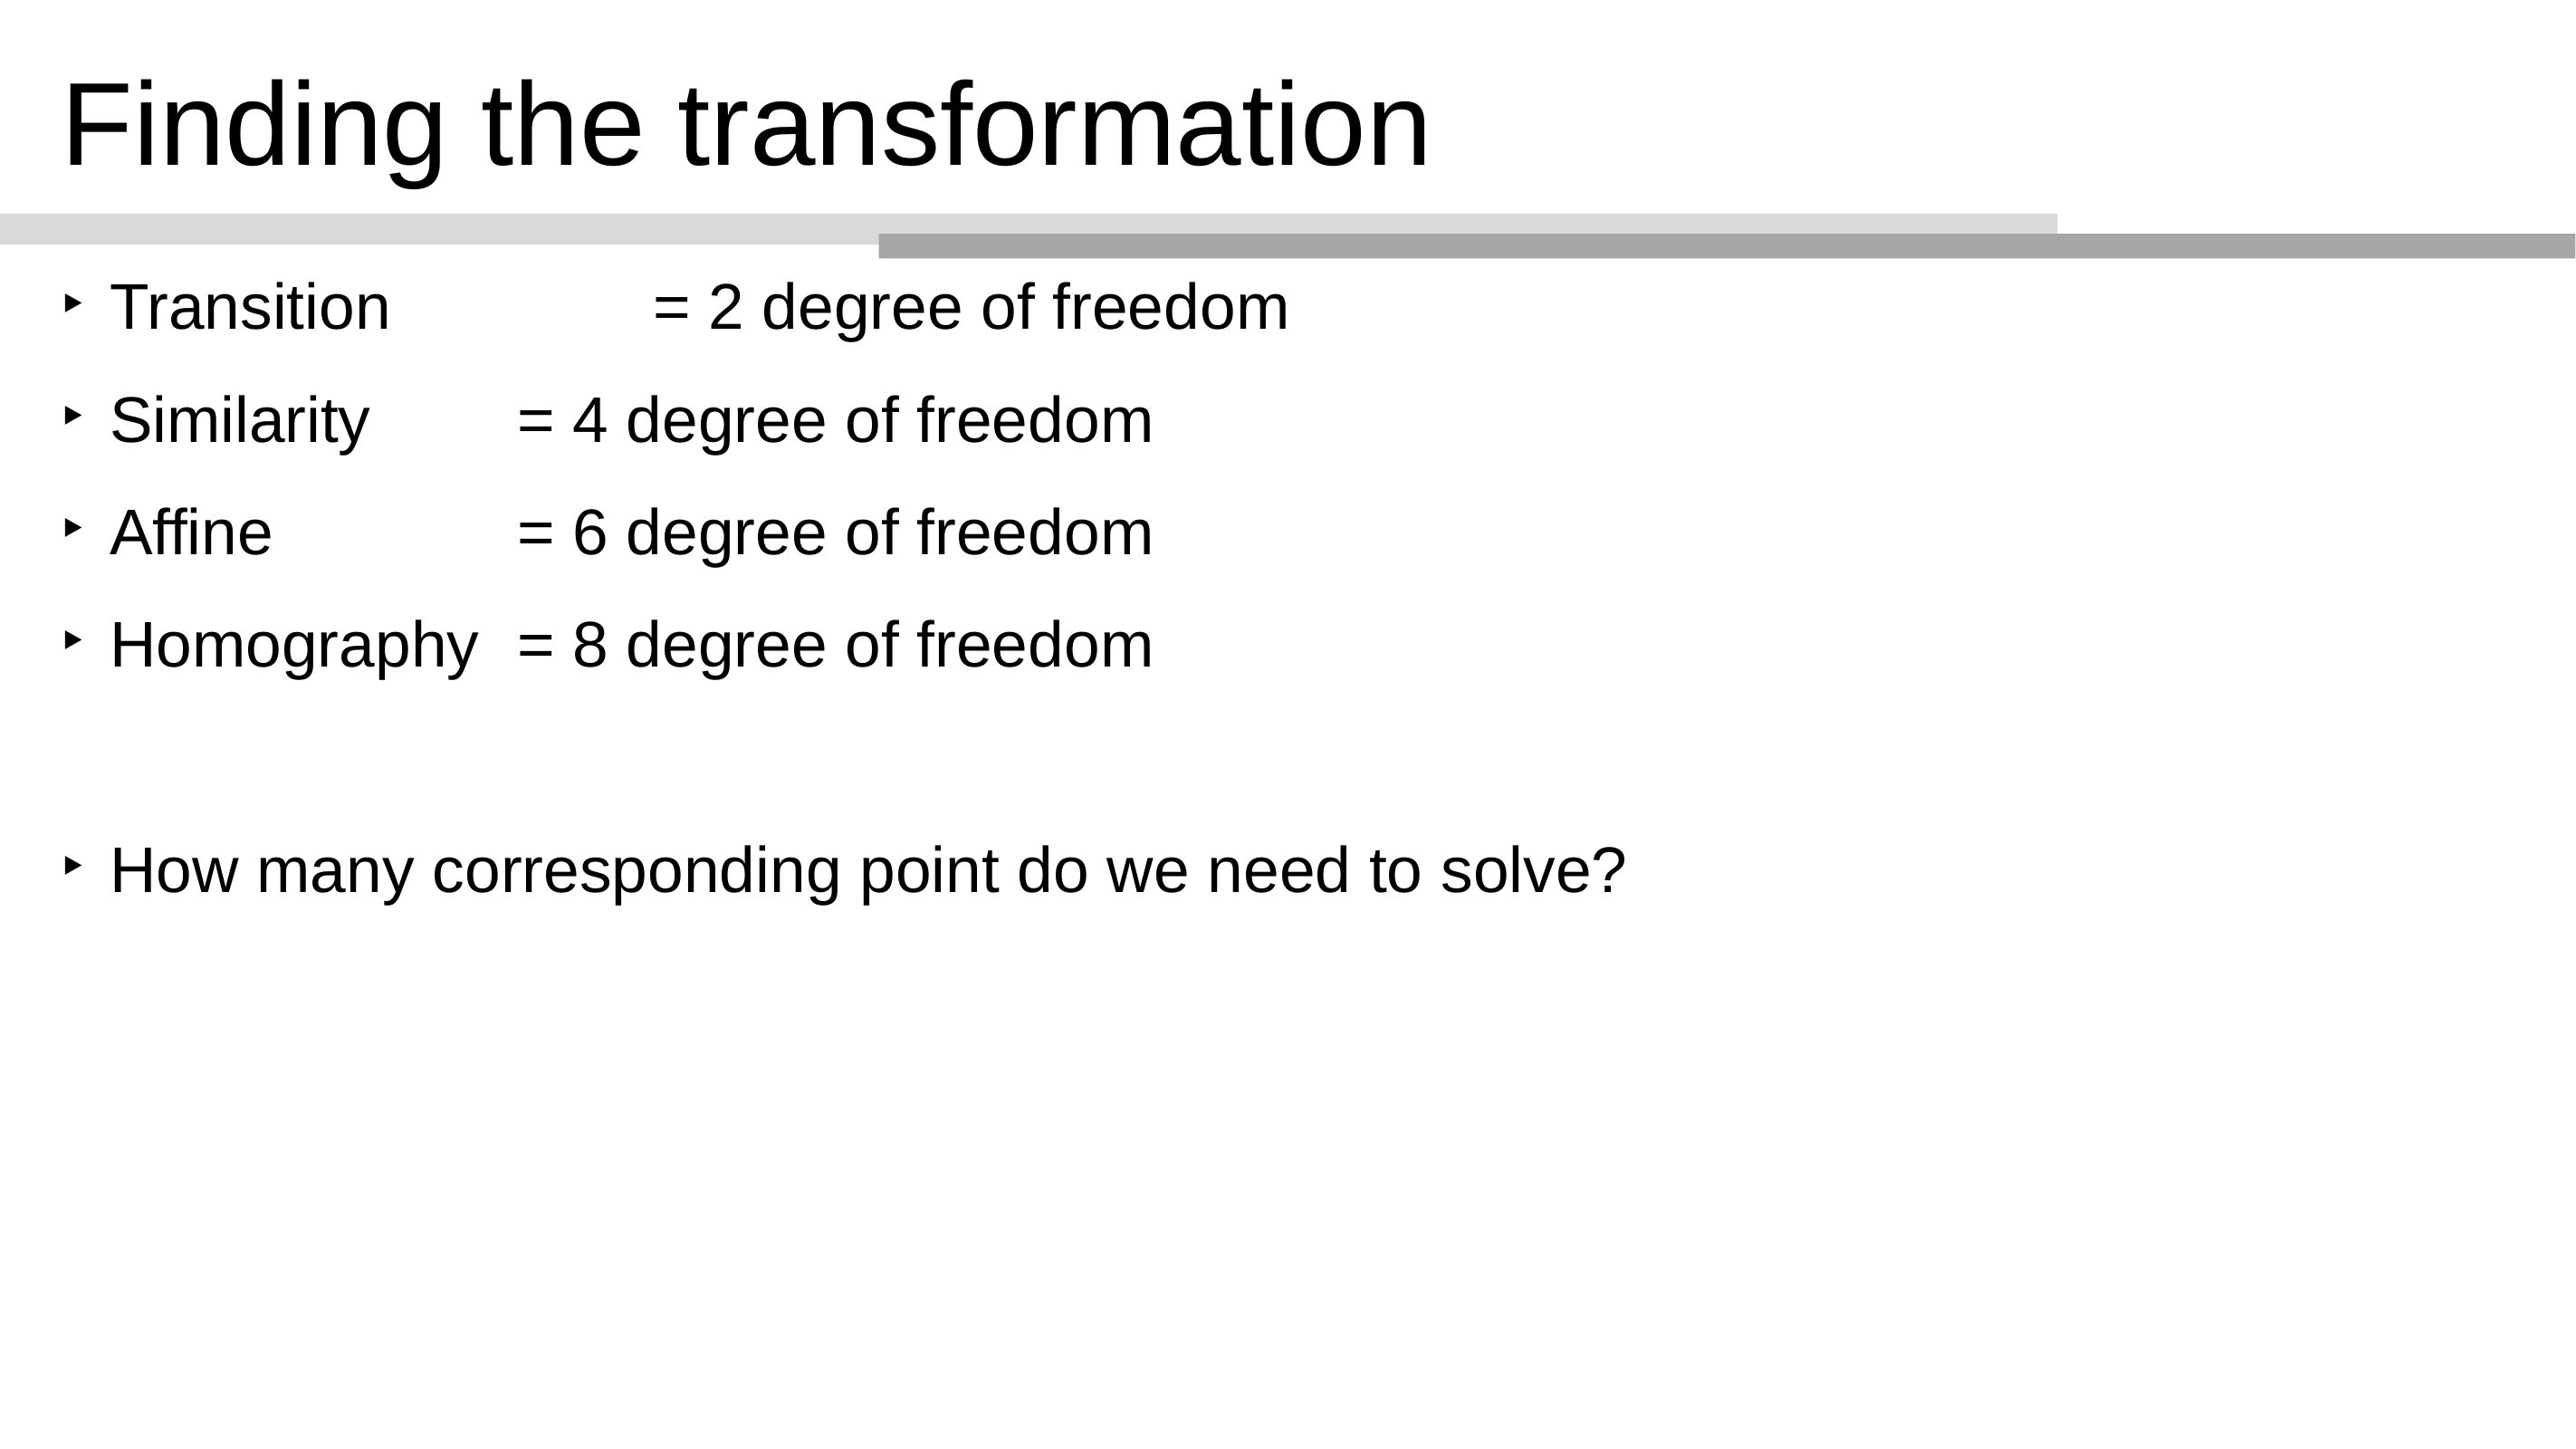

# Finding the transformation
Transition		= 2 degree of freedom
Similarity		= 4 degree of freedom
Affine		= 6 degree of freedom
Homography	= 8 degree of freedom

How many corresponding point do we need to solve?